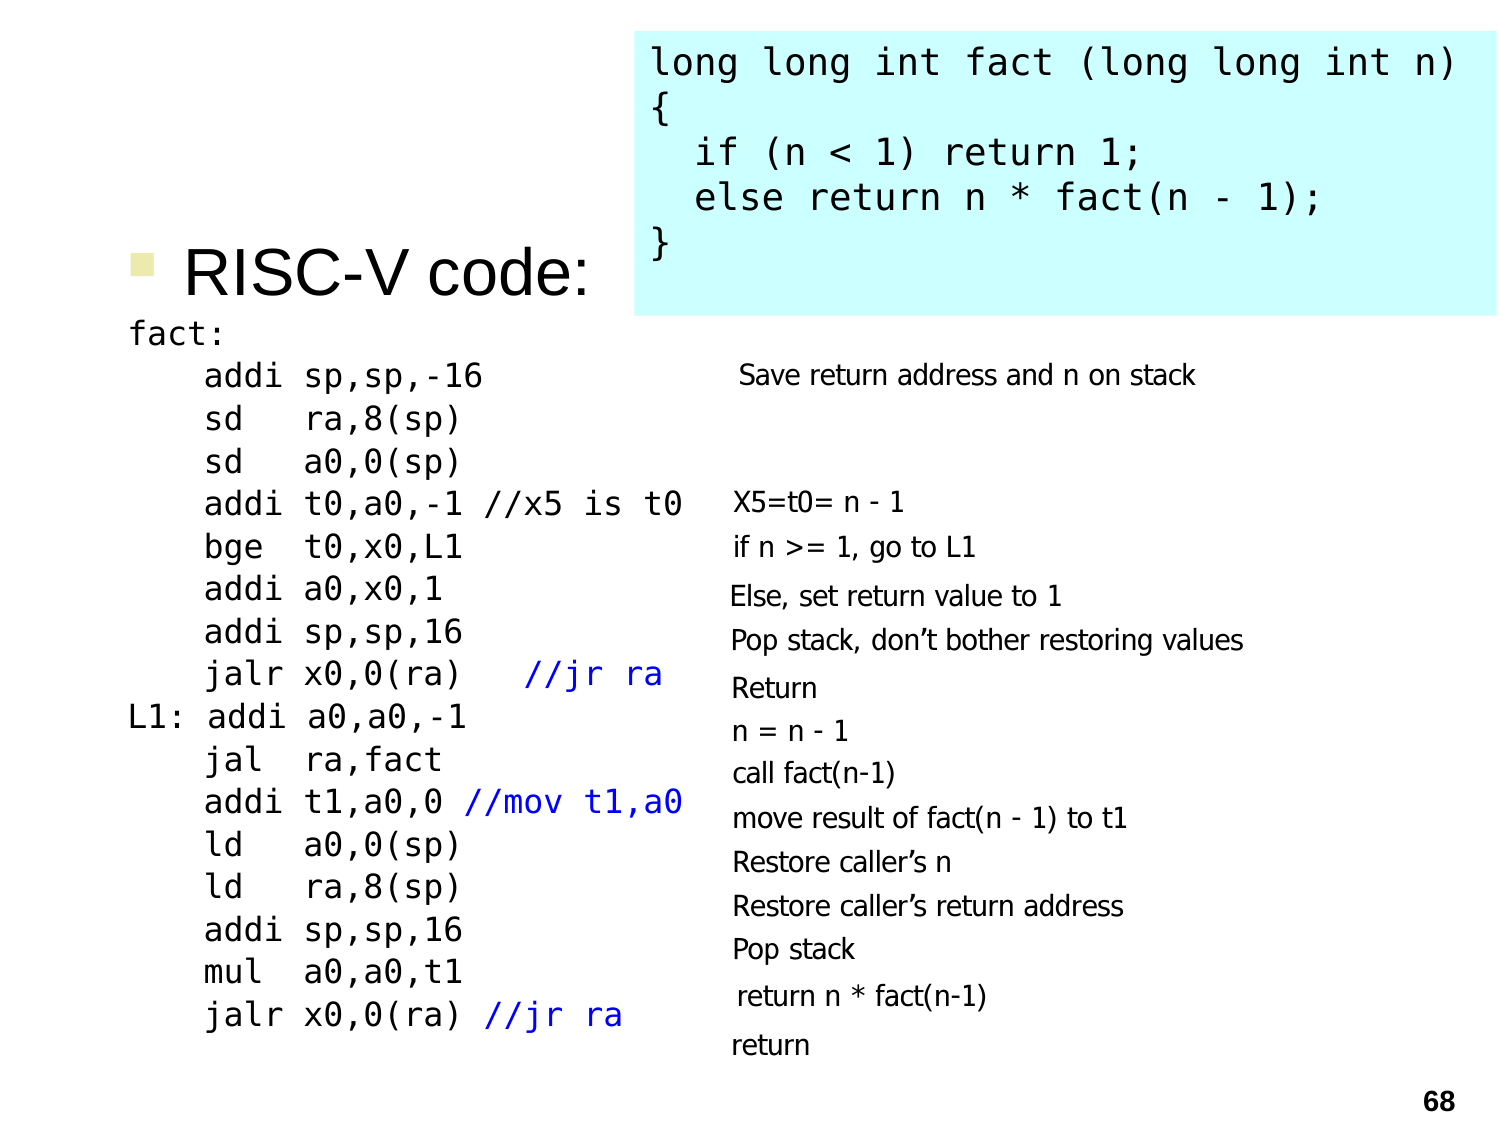

long long int fact (long long int n)
{
  if (n < 1) return 1;
  else return n * fact(n - 1);
}

RISC-V code:
fact:
	 addi sp,sp,-16
	 sd   ra,8(sp)
	 sd   a0,0(sp)
	 addi t0,a0,-1 //x5 is t0
	 bge  t0,x0,L1
	 addi a0,x0,1
	 addi sp,sp,16
	 jalr x0,0(ra)   //jr ra
L1: addi a0,a0,-1
	 jal  ra,fact
	 addi t1,a0,0 //mov t1,a0
	 ld   a0,0(sp)
	 ld   ra,8(sp)
	 addi sp,sp,16
	 mul  a0,a0,t1
	 jalr x0,0(ra) //jr ra
Save return address and n on stack
X5=t0= n - 1
if n >= 1, go to L1
Else, set return value to 1
Pop stack, don’t bother restoring values
Return
n = n - 1
call fact(n-1)
move result of fact(n - 1) to t1
Restore caller’s n
Restore caller’s return address
Pop stack
return n * fact(n-1)
return
68